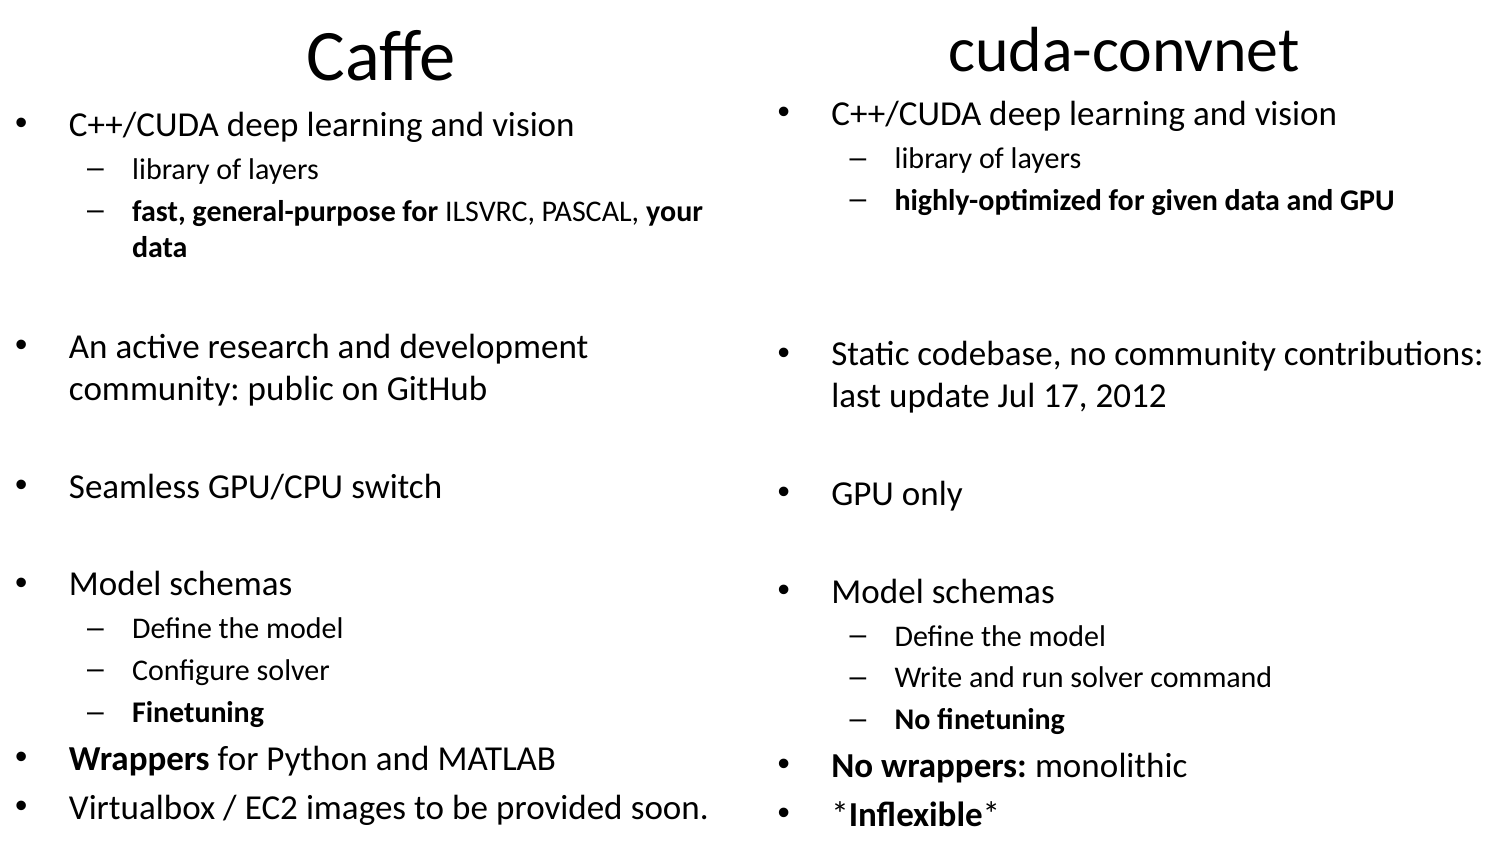

Caffe
C++/CUDA deep learning and vision
library of layers
fast, general-purpose for ILSVRC, PASCAL, your data

An active research and development community: public on GitHub

Seamless GPU/CPU switch

Model schemas
Define the model
Configure solver
Finetuning
Wrappers for Python and MATLAB
Virtualbox / EC2 images to be provided soon.
cuda-convnet
C++/CUDA deep learning and vision
library of layers
highly-optimized for given data and GPU

Static codebase, no community contributions: last update Jul 17, 2012

GPU only

Model schemas
Define the model
Write and run solver command
No finetuning
No wrappers: monolithic
*Inflexible*